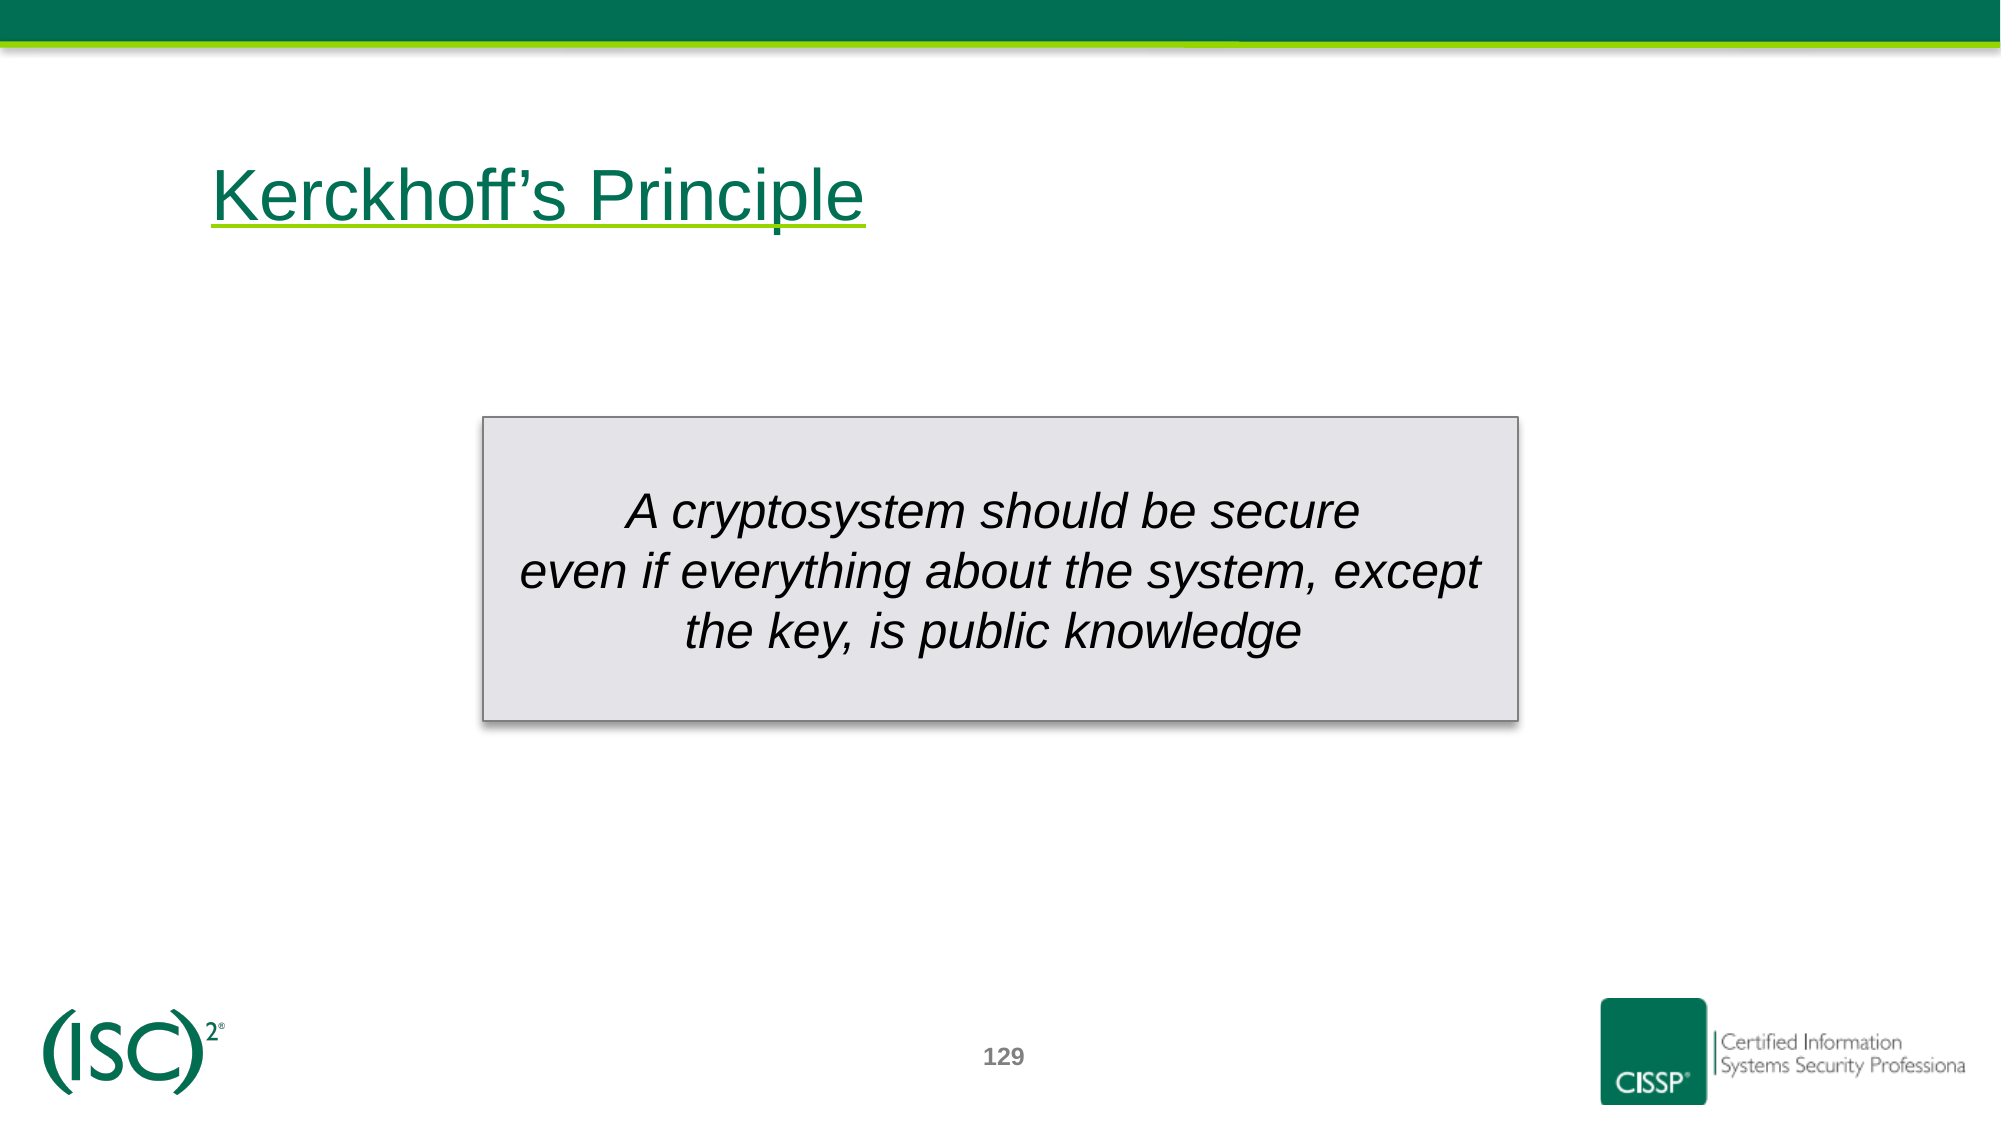

# Kerckhoff’s Principle
A cryptosystem should be secure
even if everything about the system, except the key, is public knowledge